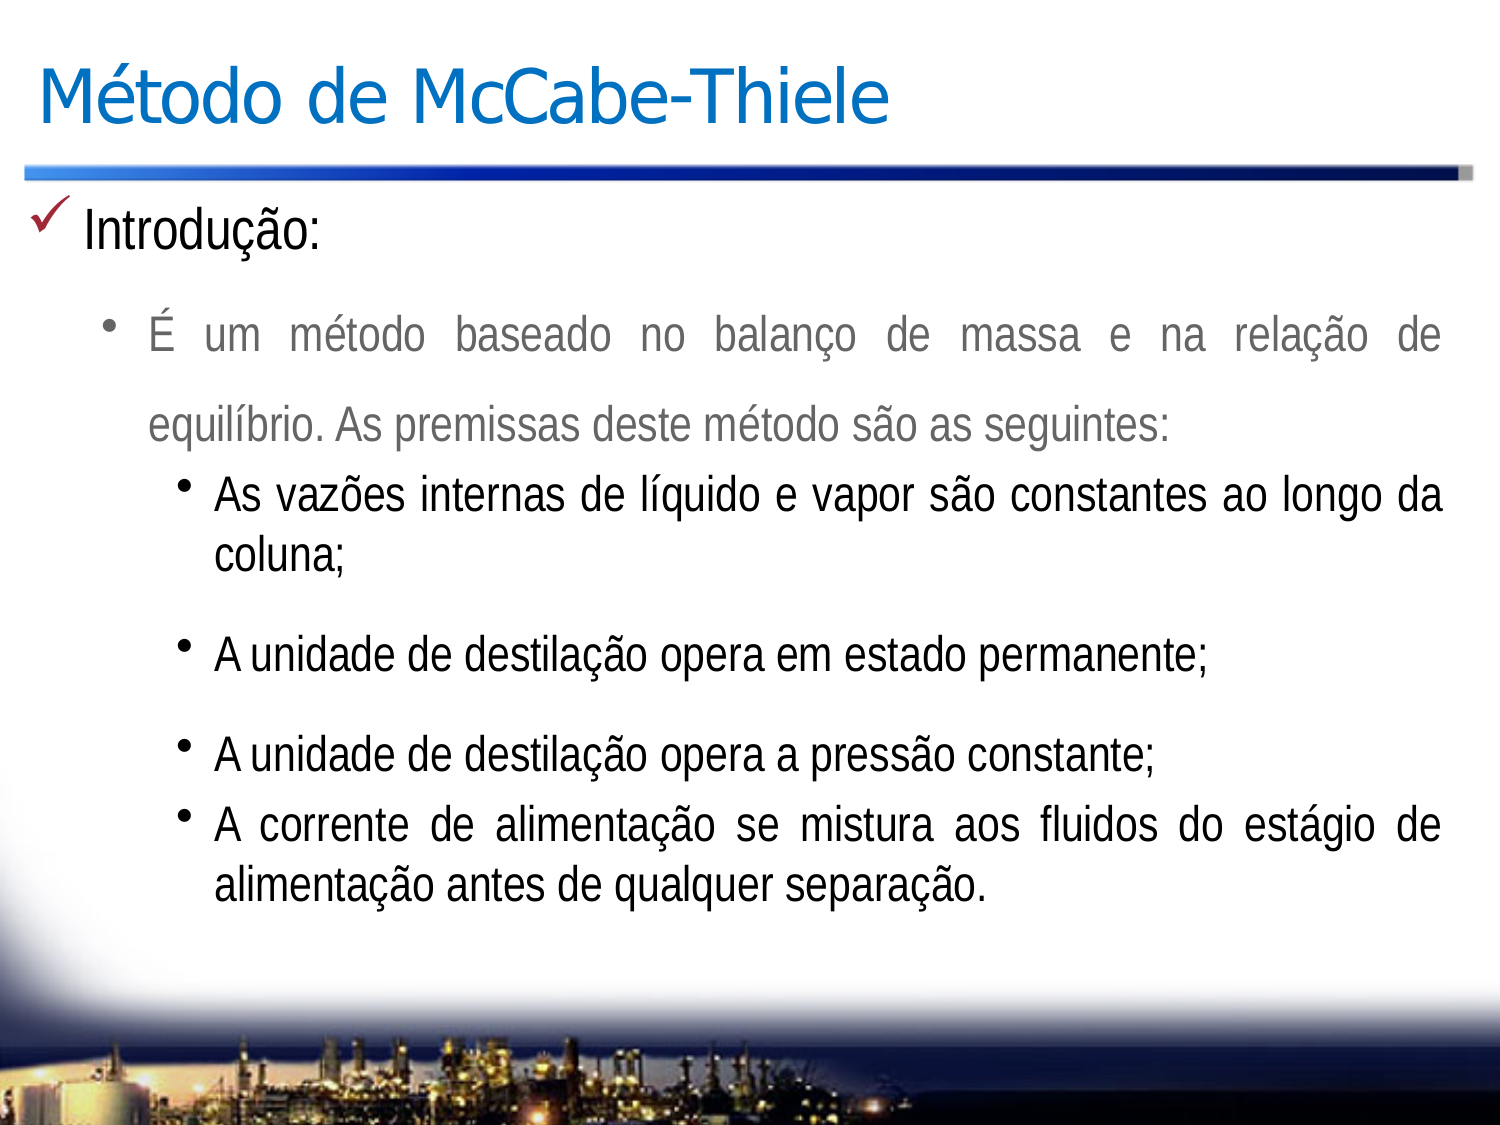

# Método de McCabe-Thiele
Introdução:
É um método baseado no balanço de massa e na relação de equilíbrio. As premissas deste método são as seguintes:
As vazões internas de líquido e vapor são constantes ao longo da coluna;
A unidade de destilação opera em estado permanente;
A unidade de destilação opera a pressão constante;
A corrente de alimentação se mistura aos fluidos do estágio de alimentação antes de qualquer separação.